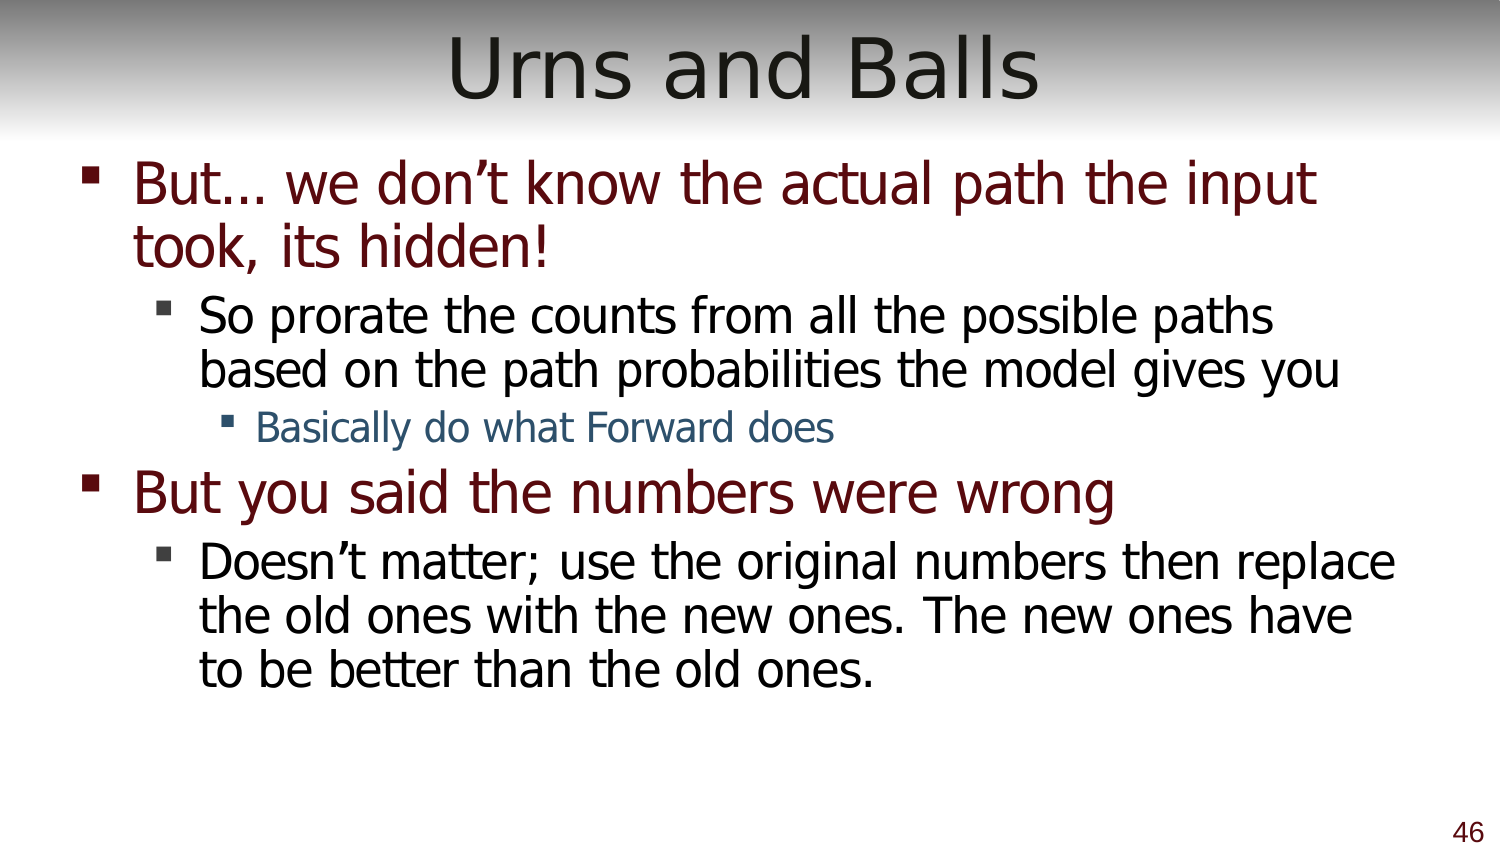

# Urns and Balls
But… we don’t know the actual path the input took, its hidden!
So prorate the counts from all the possible paths based on the path probabilities the model gives you
Basically do what Forward does
But you said the numbers were wrong
Doesn’t matter; use the original numbers then replace the old ones with the new ones. The new ones have to be better than the old ones.
46